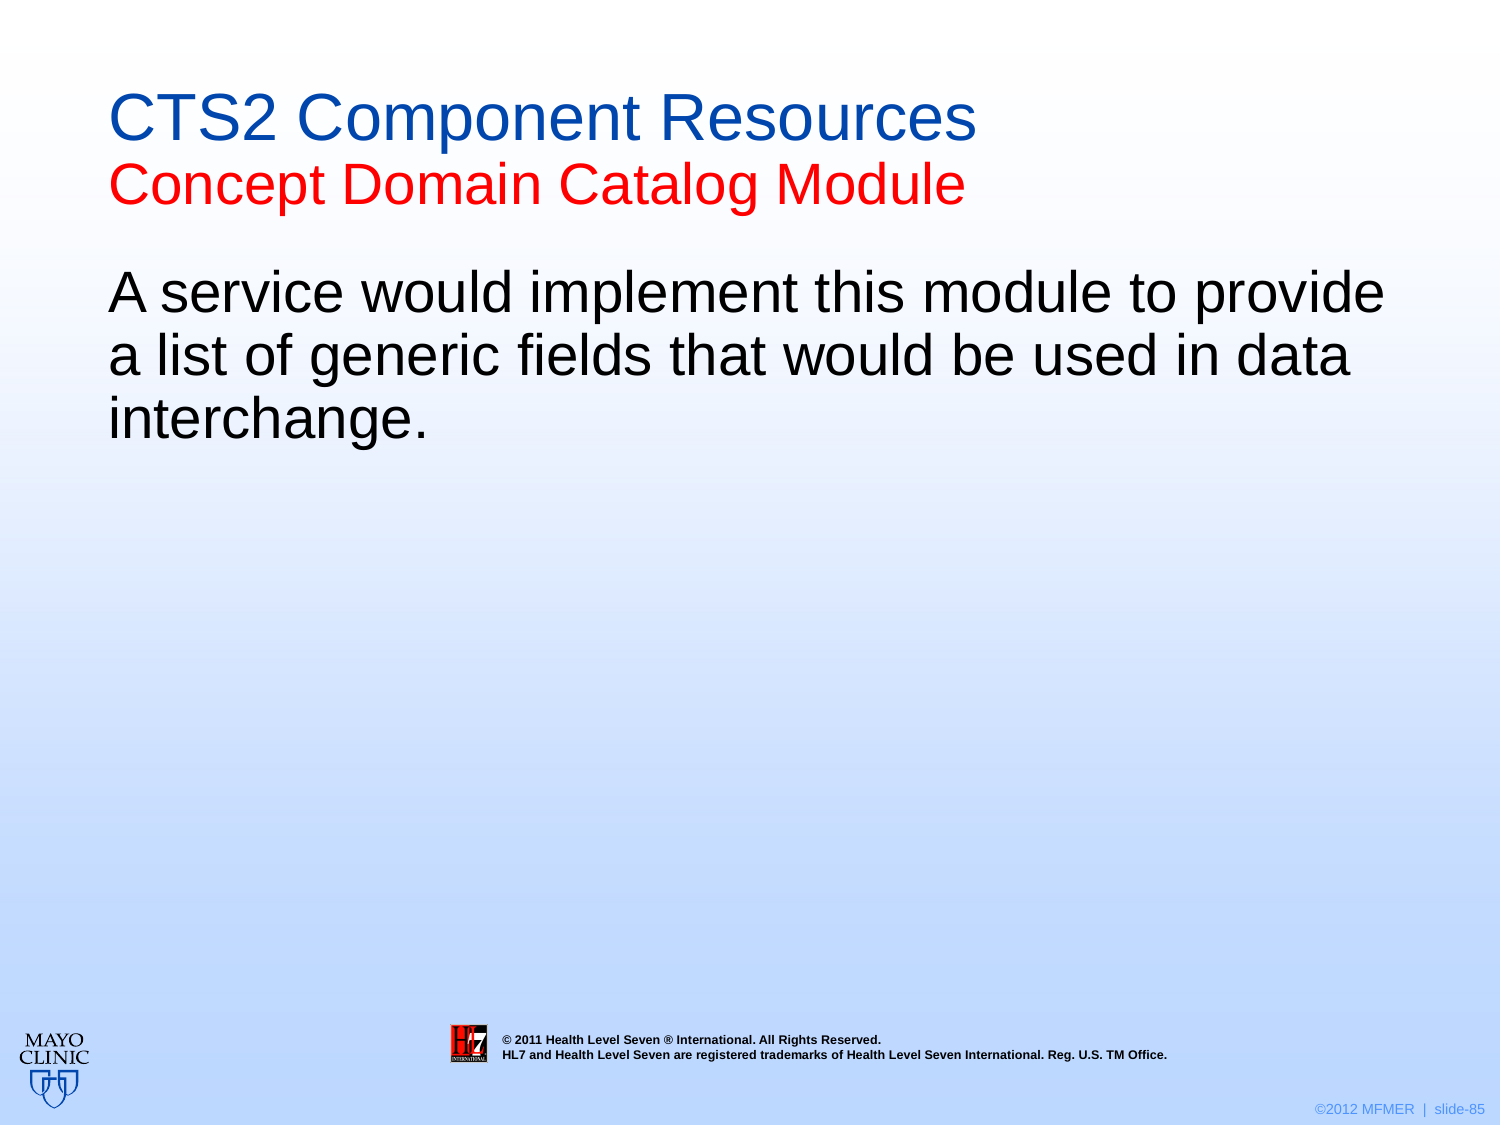

# CTS2 Component Resources Concept Domain Catalog Module
A service would implement this module to provide a list of generic fields that would be used in data interchange.